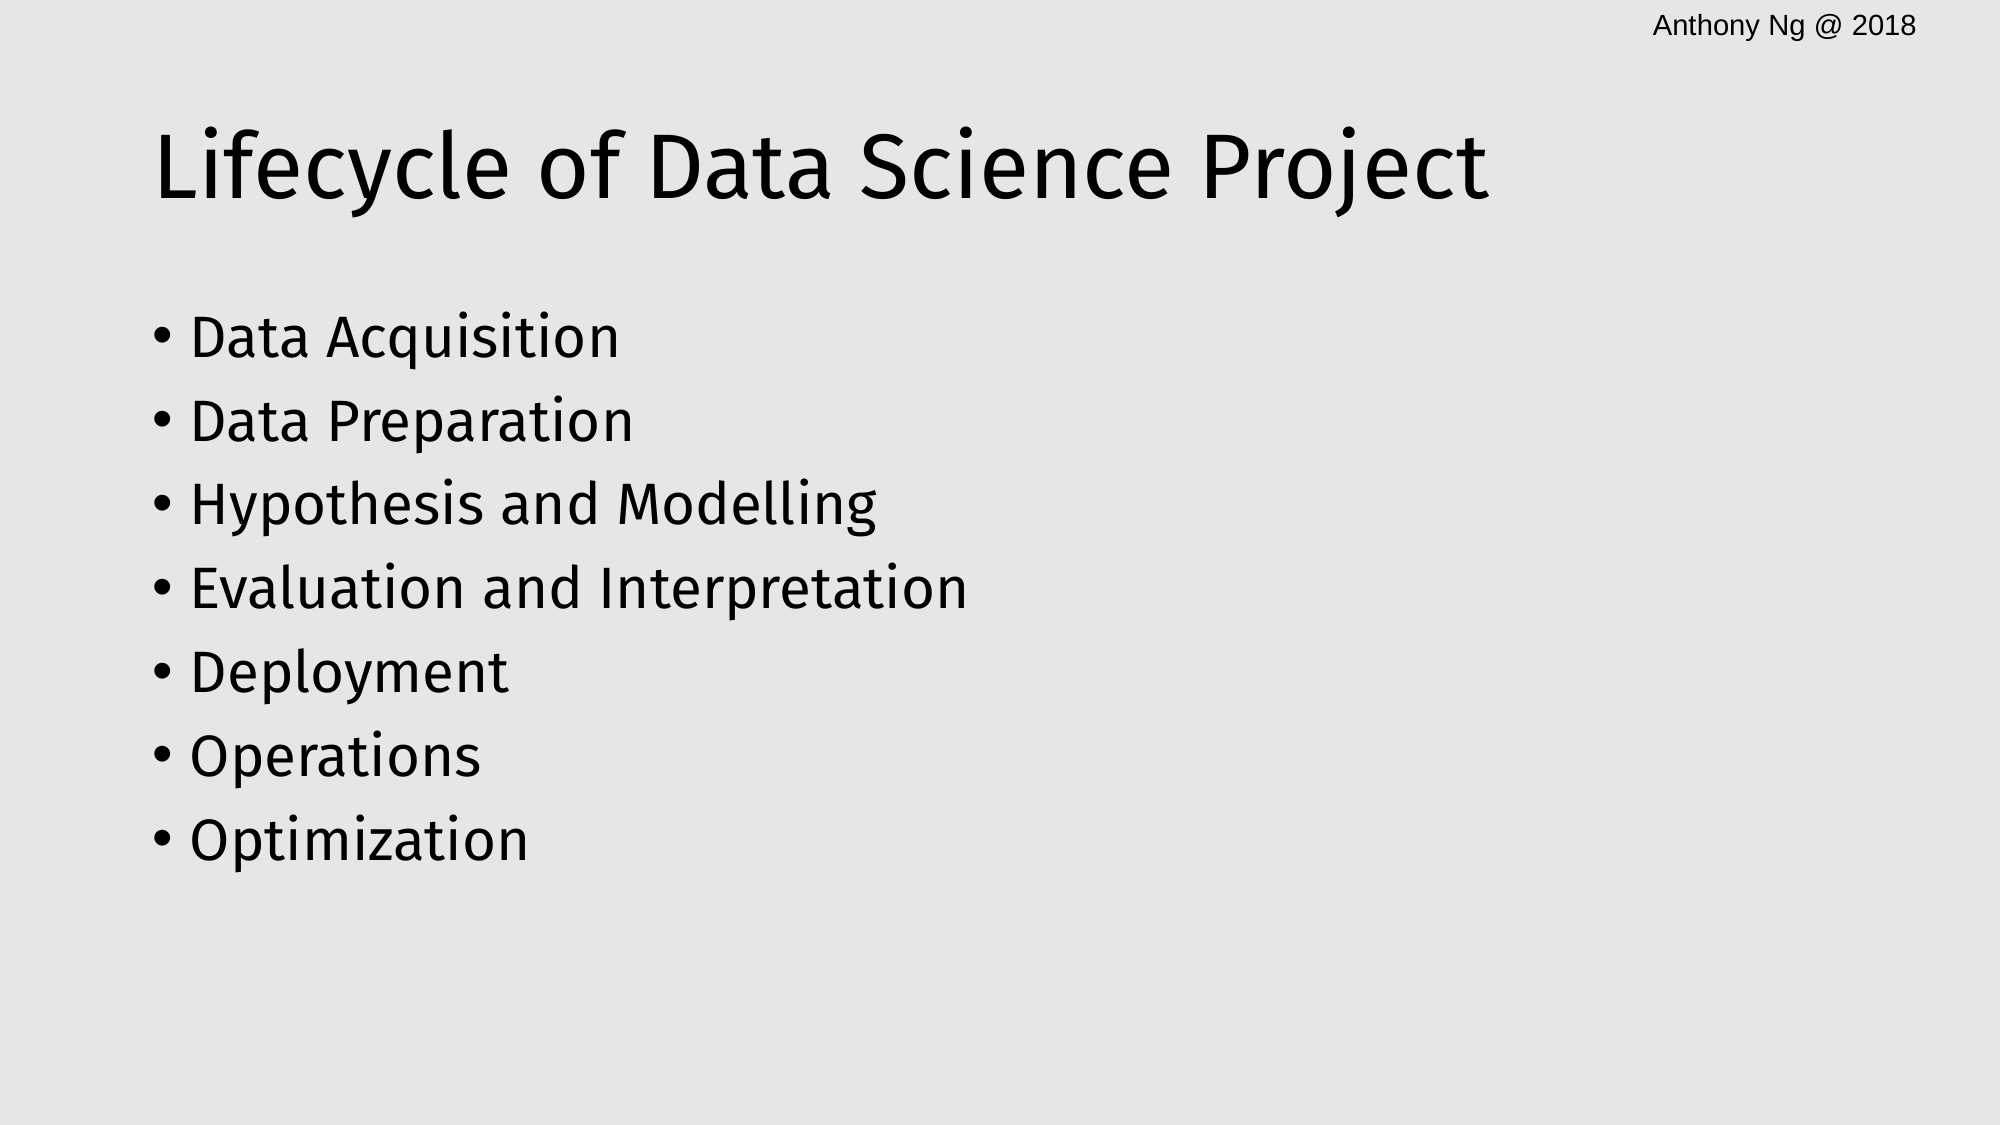

# Lifecycle of Data Science Project
Data Acquisition
Data Preparation
Hypothesis and Modelling
Evaluation and Interpretation
Deployment
Operations
Optimization